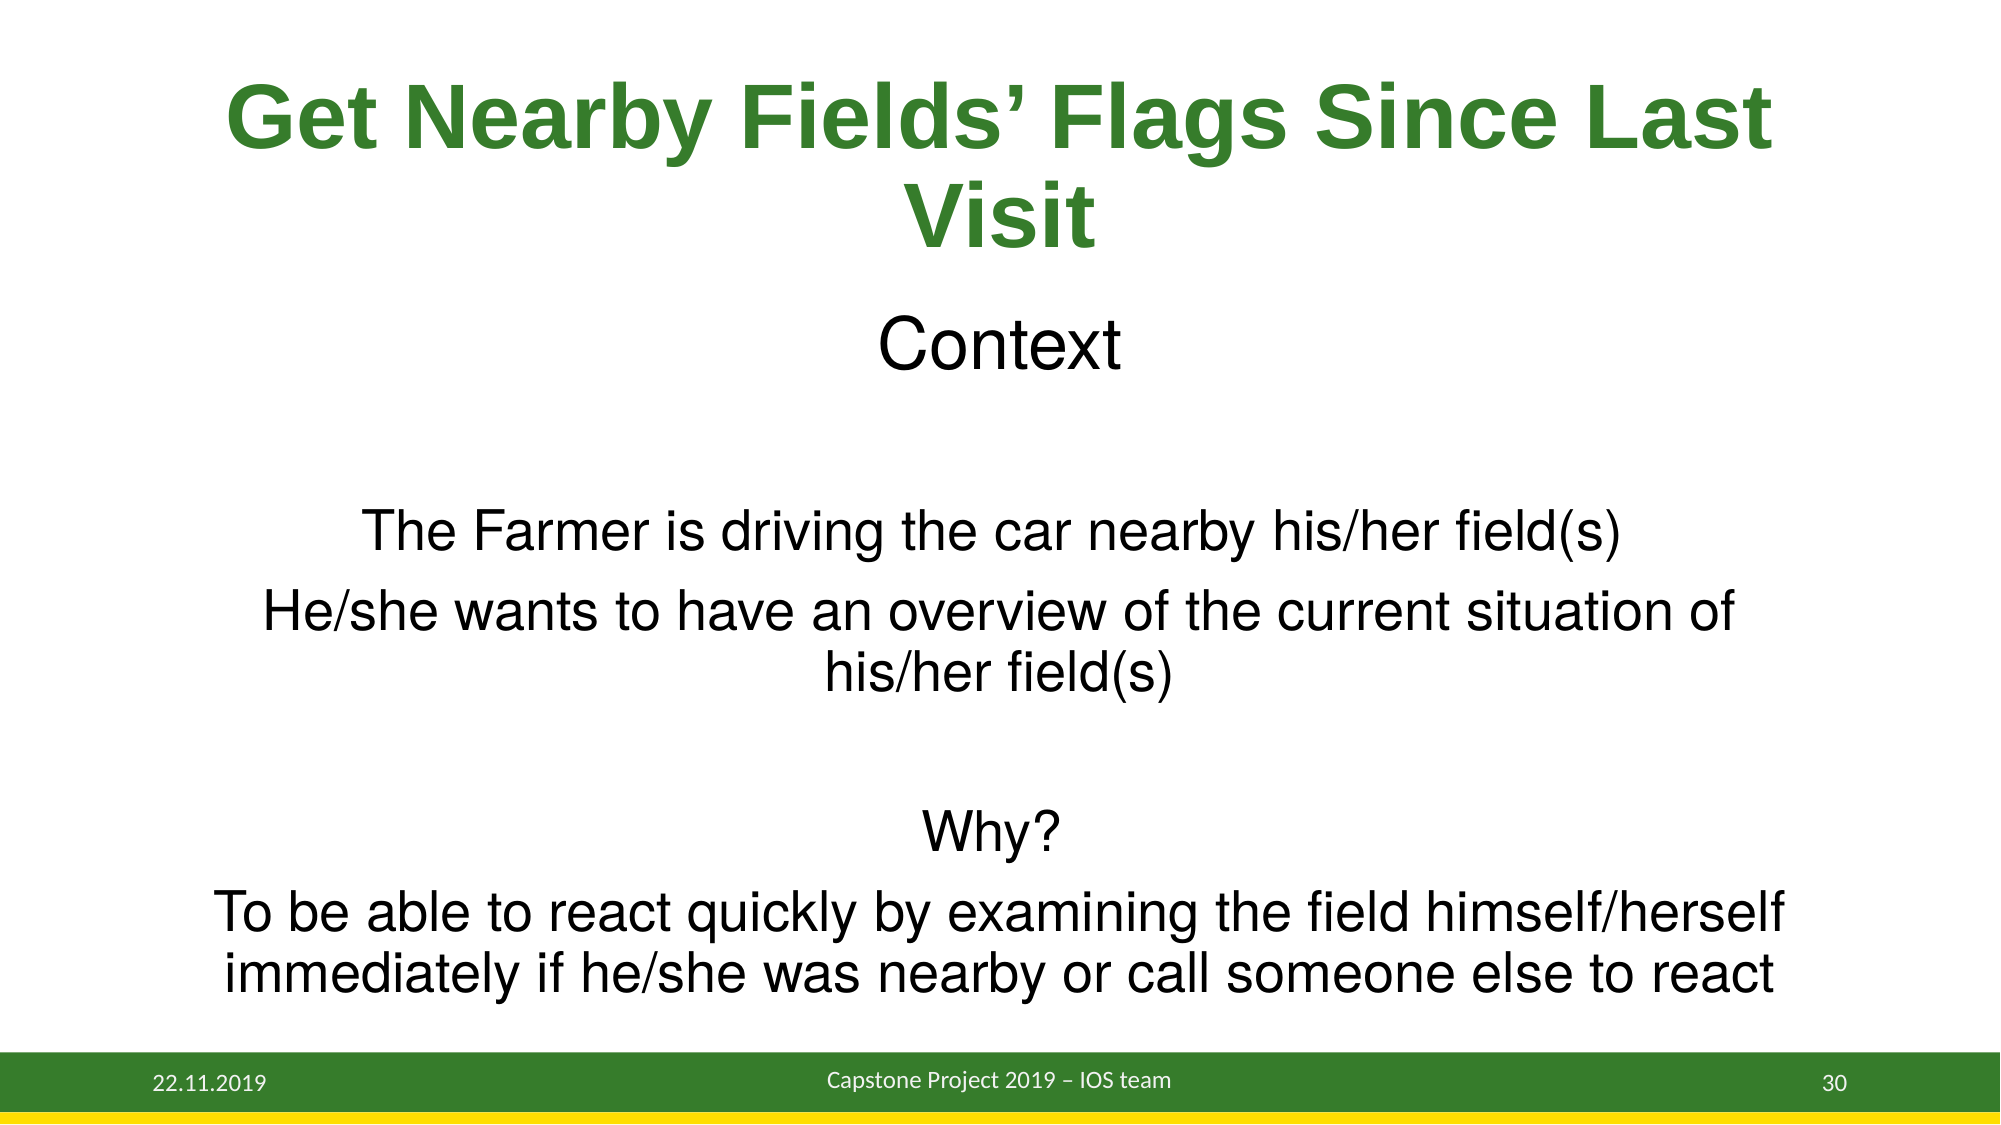

# Get Nearby Fields’ Flags Since Last Visit
Context

The Farmer is driving the car nearby his/her field(s)
He/she wants to have an overview of the current situation of his/her field(s)

Why?
To be able to react quickly by examining the field himself/herself immediately if he/she was nearby or call someone else to react

Capstone Project 2019 – IOS team
30
22.11.2019